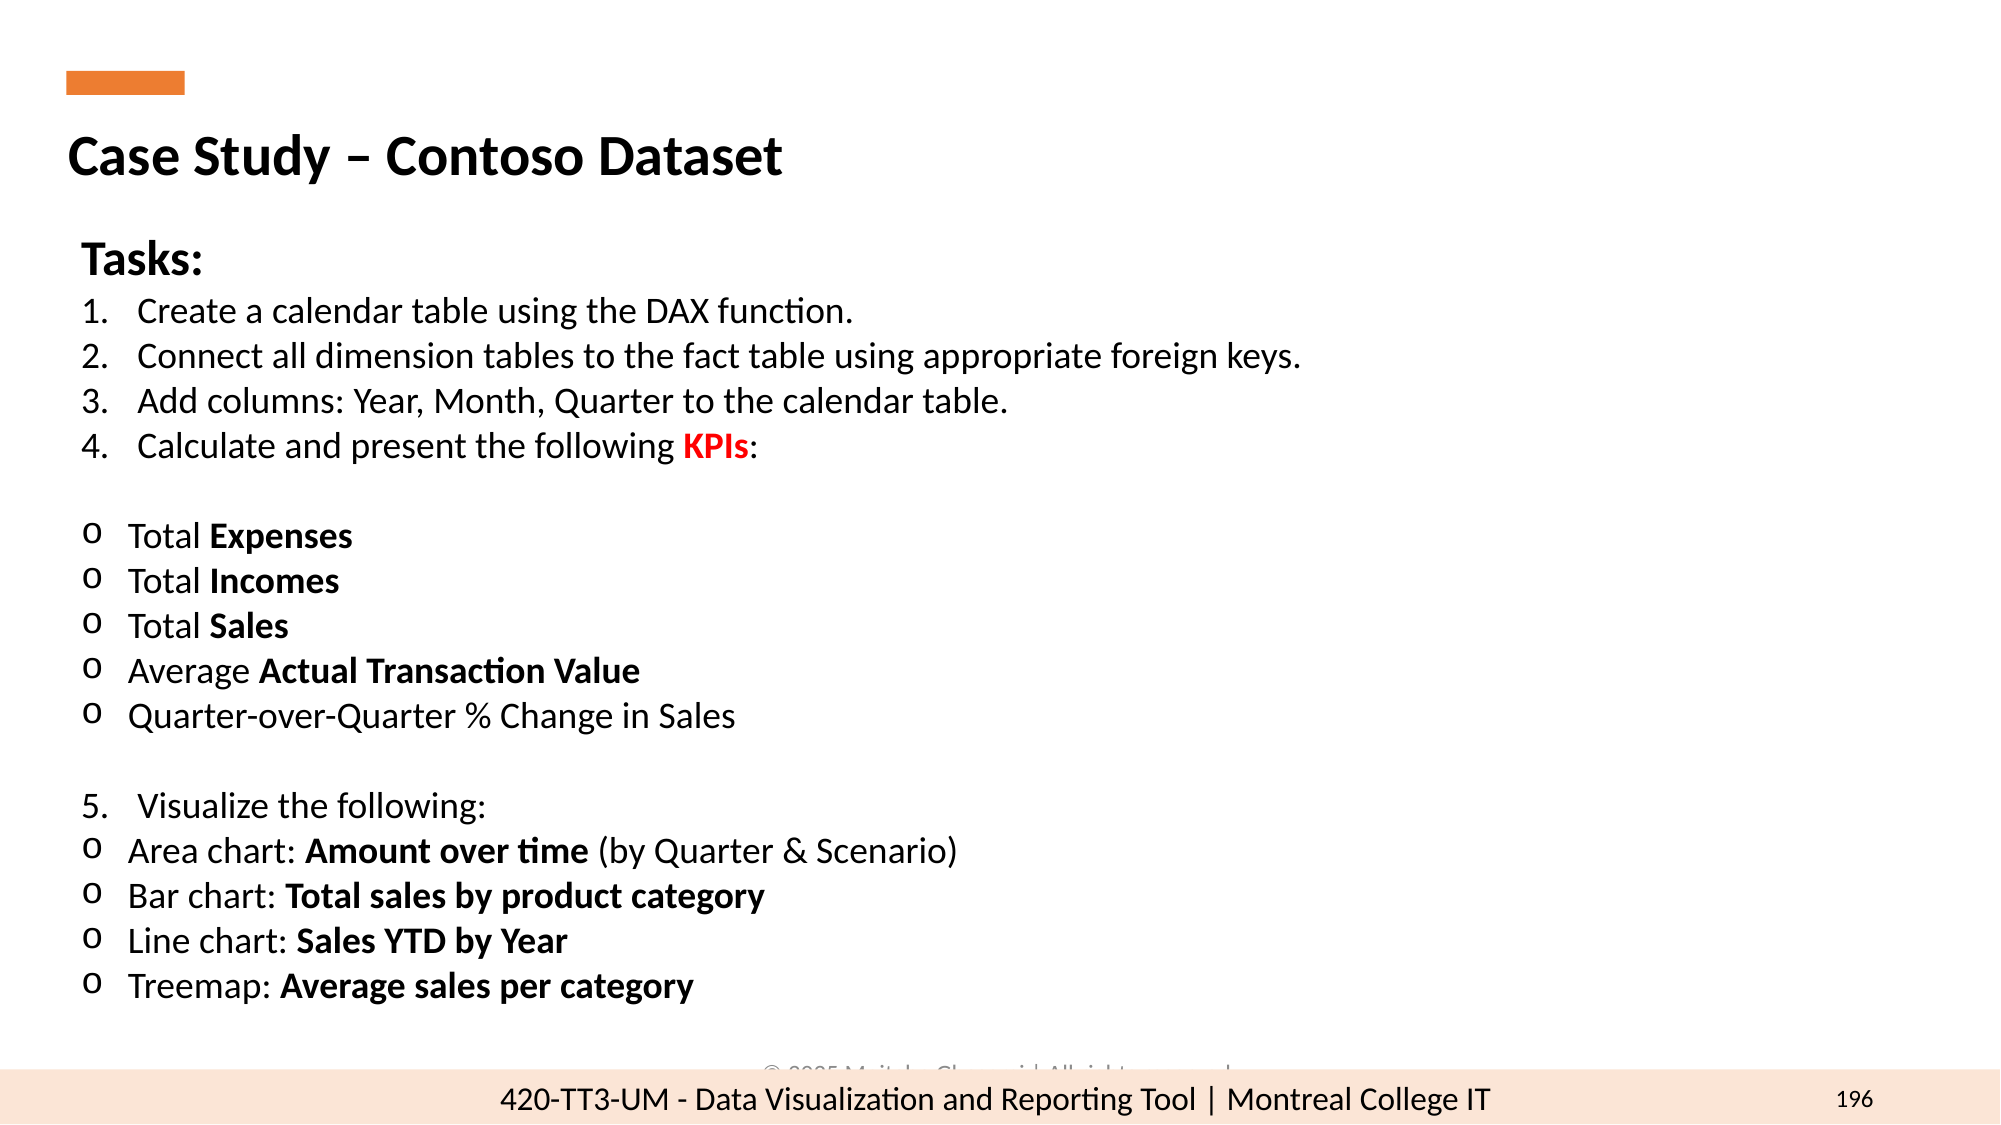

Case Study – Contoso Dataset
Tasks:
Create a calendar table using the DAX function.
Connect all dimension tables to the fact table using appropriate foreign keys.
Add columns: Year, Month, Quarter to the calendar table.
Calculate and present the following KPIs:

Total Expenses
Total Incomes
Total Sales
Average Actual Transaction Value
Quarter-over-Quarter % Change in Sales

Visualize the following:
Area chart: Amount over time (by Quarter & Scenario)
Bar chart: Total sales by product category
Line chart: Sales YTD by Year
Treemap: Average sales per category
© 2025 Mojtaba Ghasemi | All rights reserved.
196
420-TT3-UM - Data Visualization and Reporting Tool | Montreal College IT